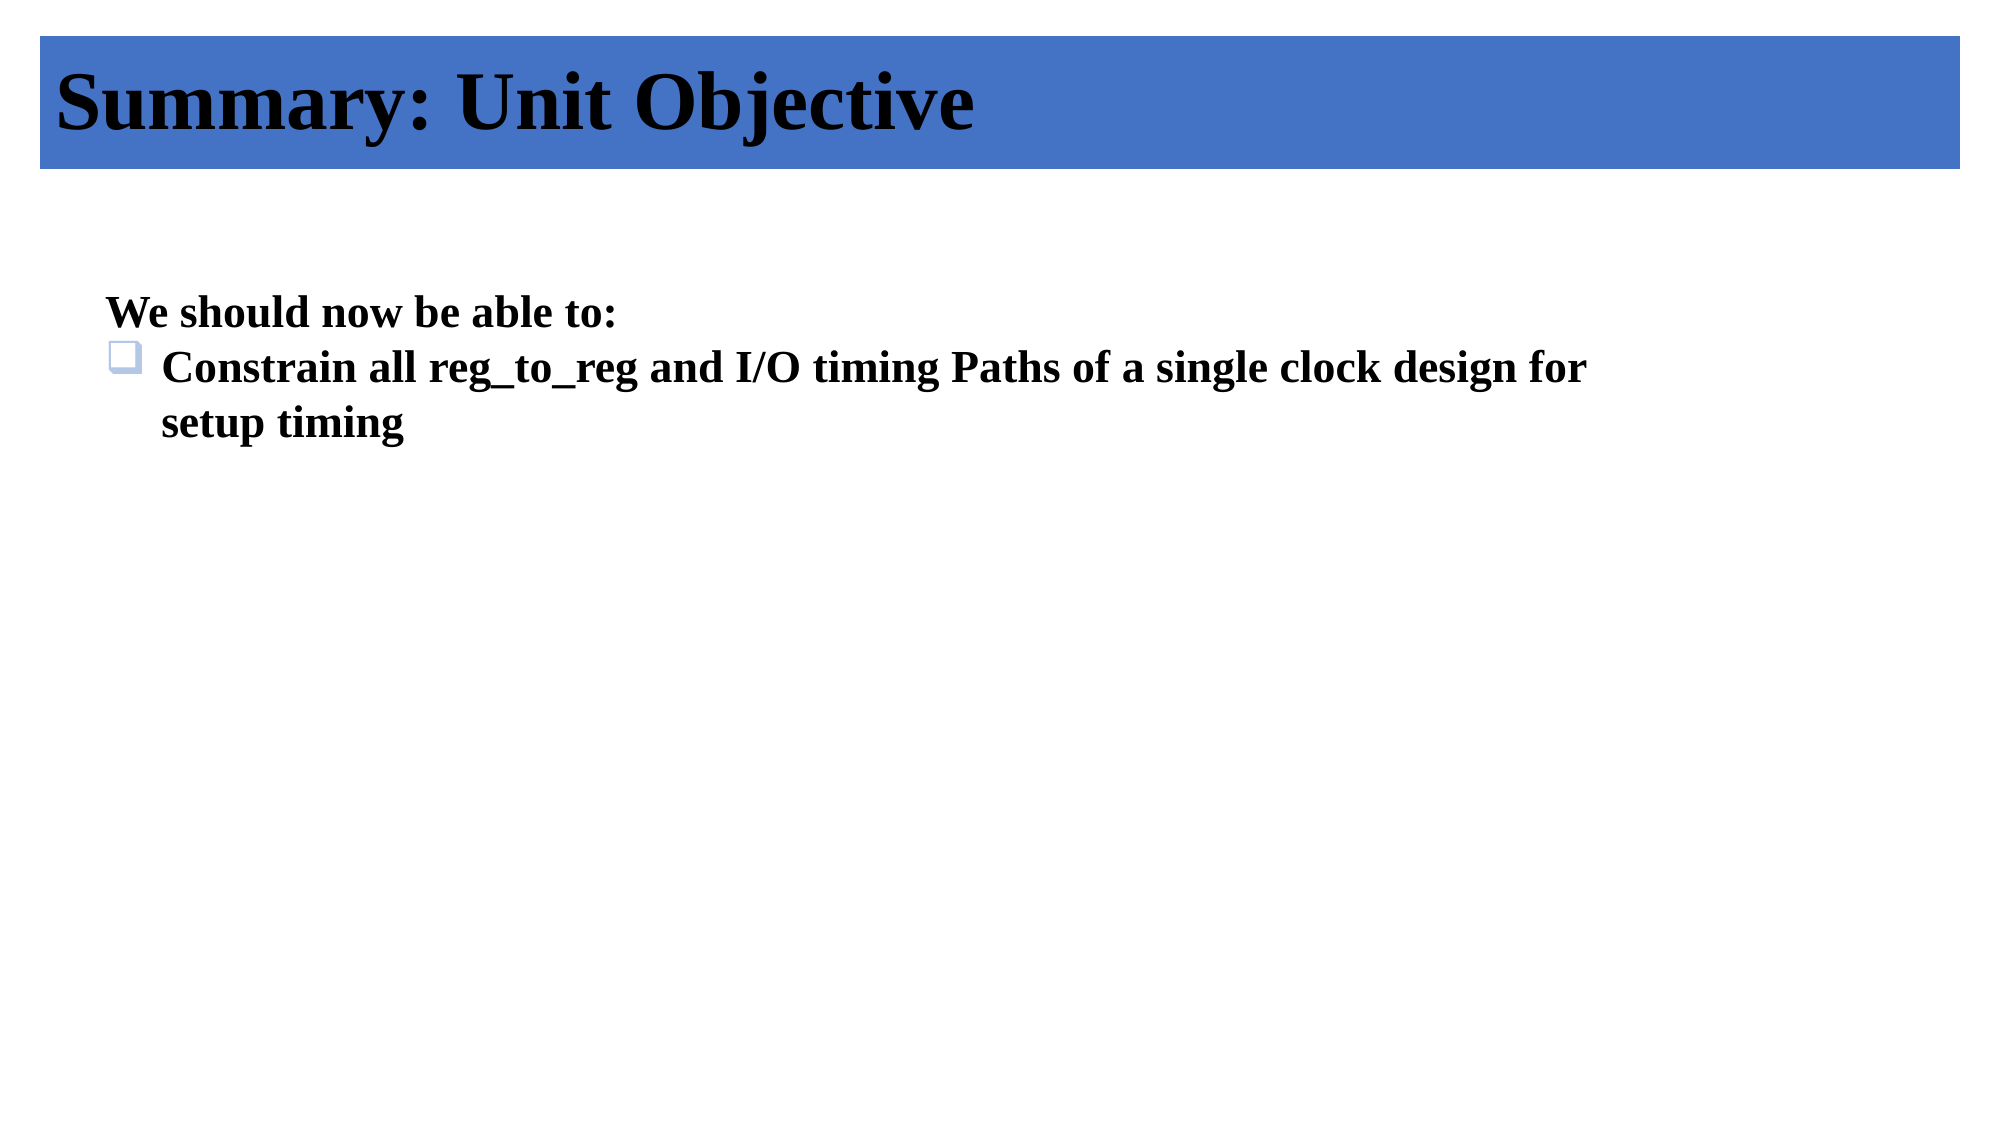

# Summary: Unit Objective
We should now be able to:
Constrain all reg_to_reg and I/O timing Paths of a single clock design for setup timing